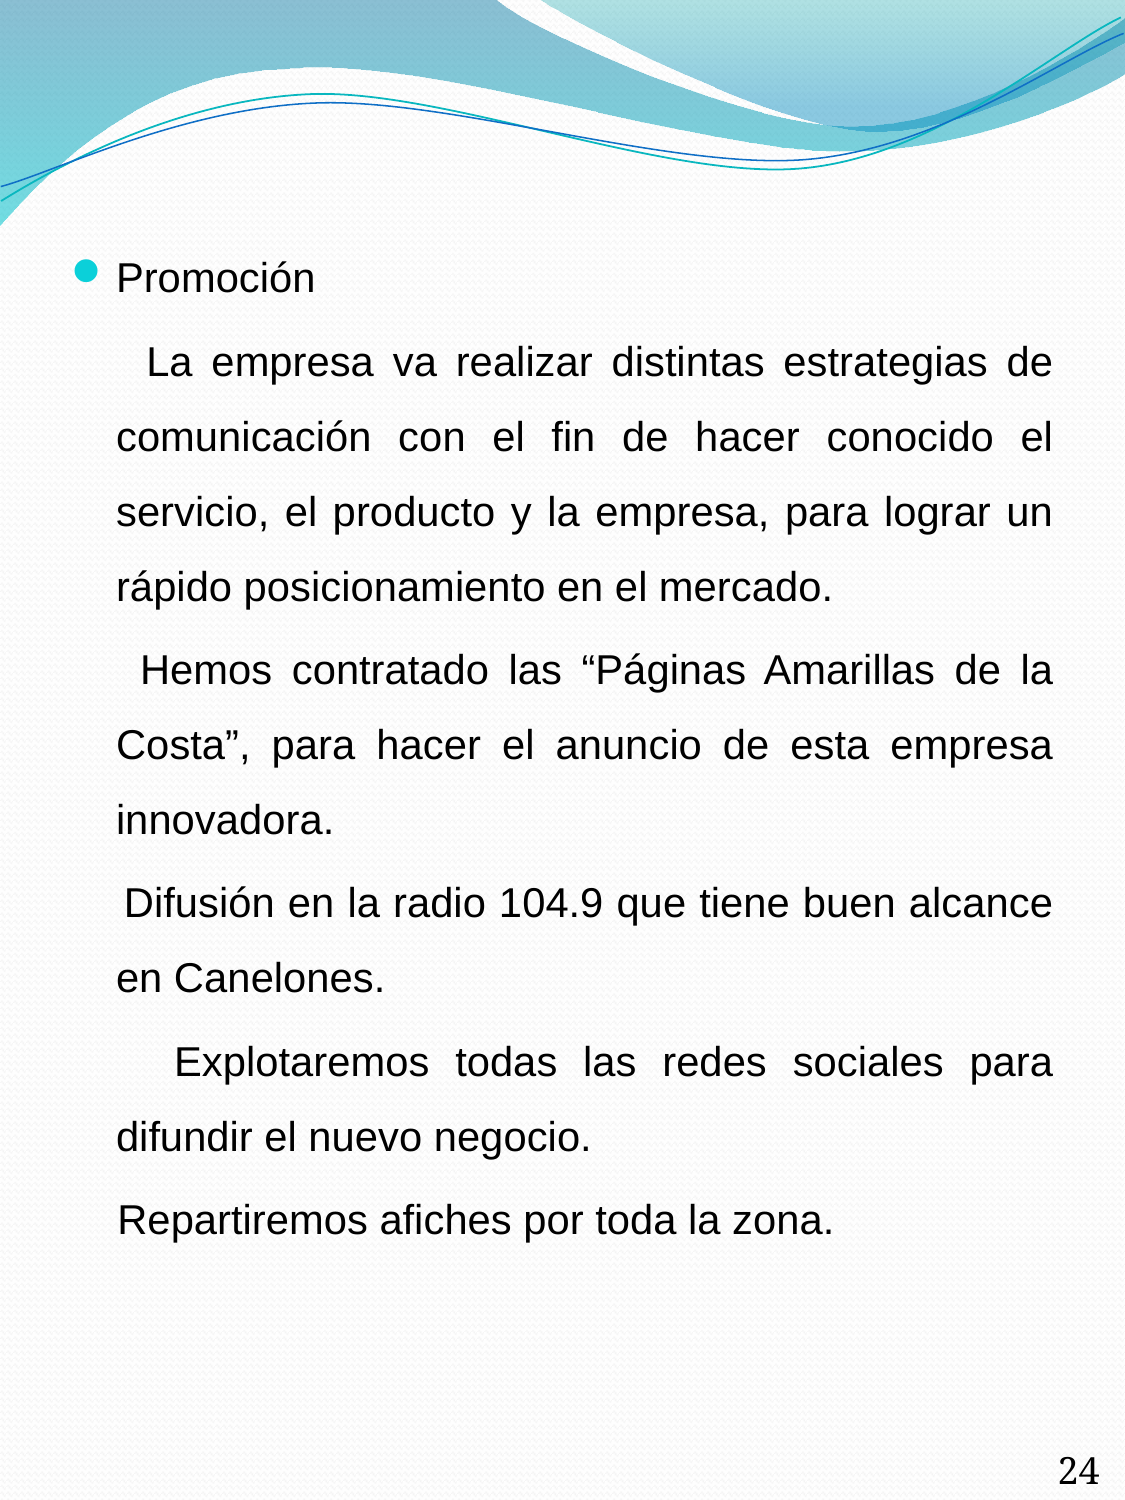

#
Promoción
    La empresa va realizar distintas estrategias de comunicación con el fin de hacer conocido el servicio, el producto y la empresa, para lograr un rápido posicionamiento en el mercado.
   	Hemos contratado las “Páginas Amarillas de la Costa”, para hacer el anuncio de esta empresa innovadora.
    Difusión en la radio 104.9 que tiene buen alcance en Canelones.
    Explotaremos todas las redes sociales para difundir el nuevo negocio.
    Repartiremos afiches por toda la zona.

24